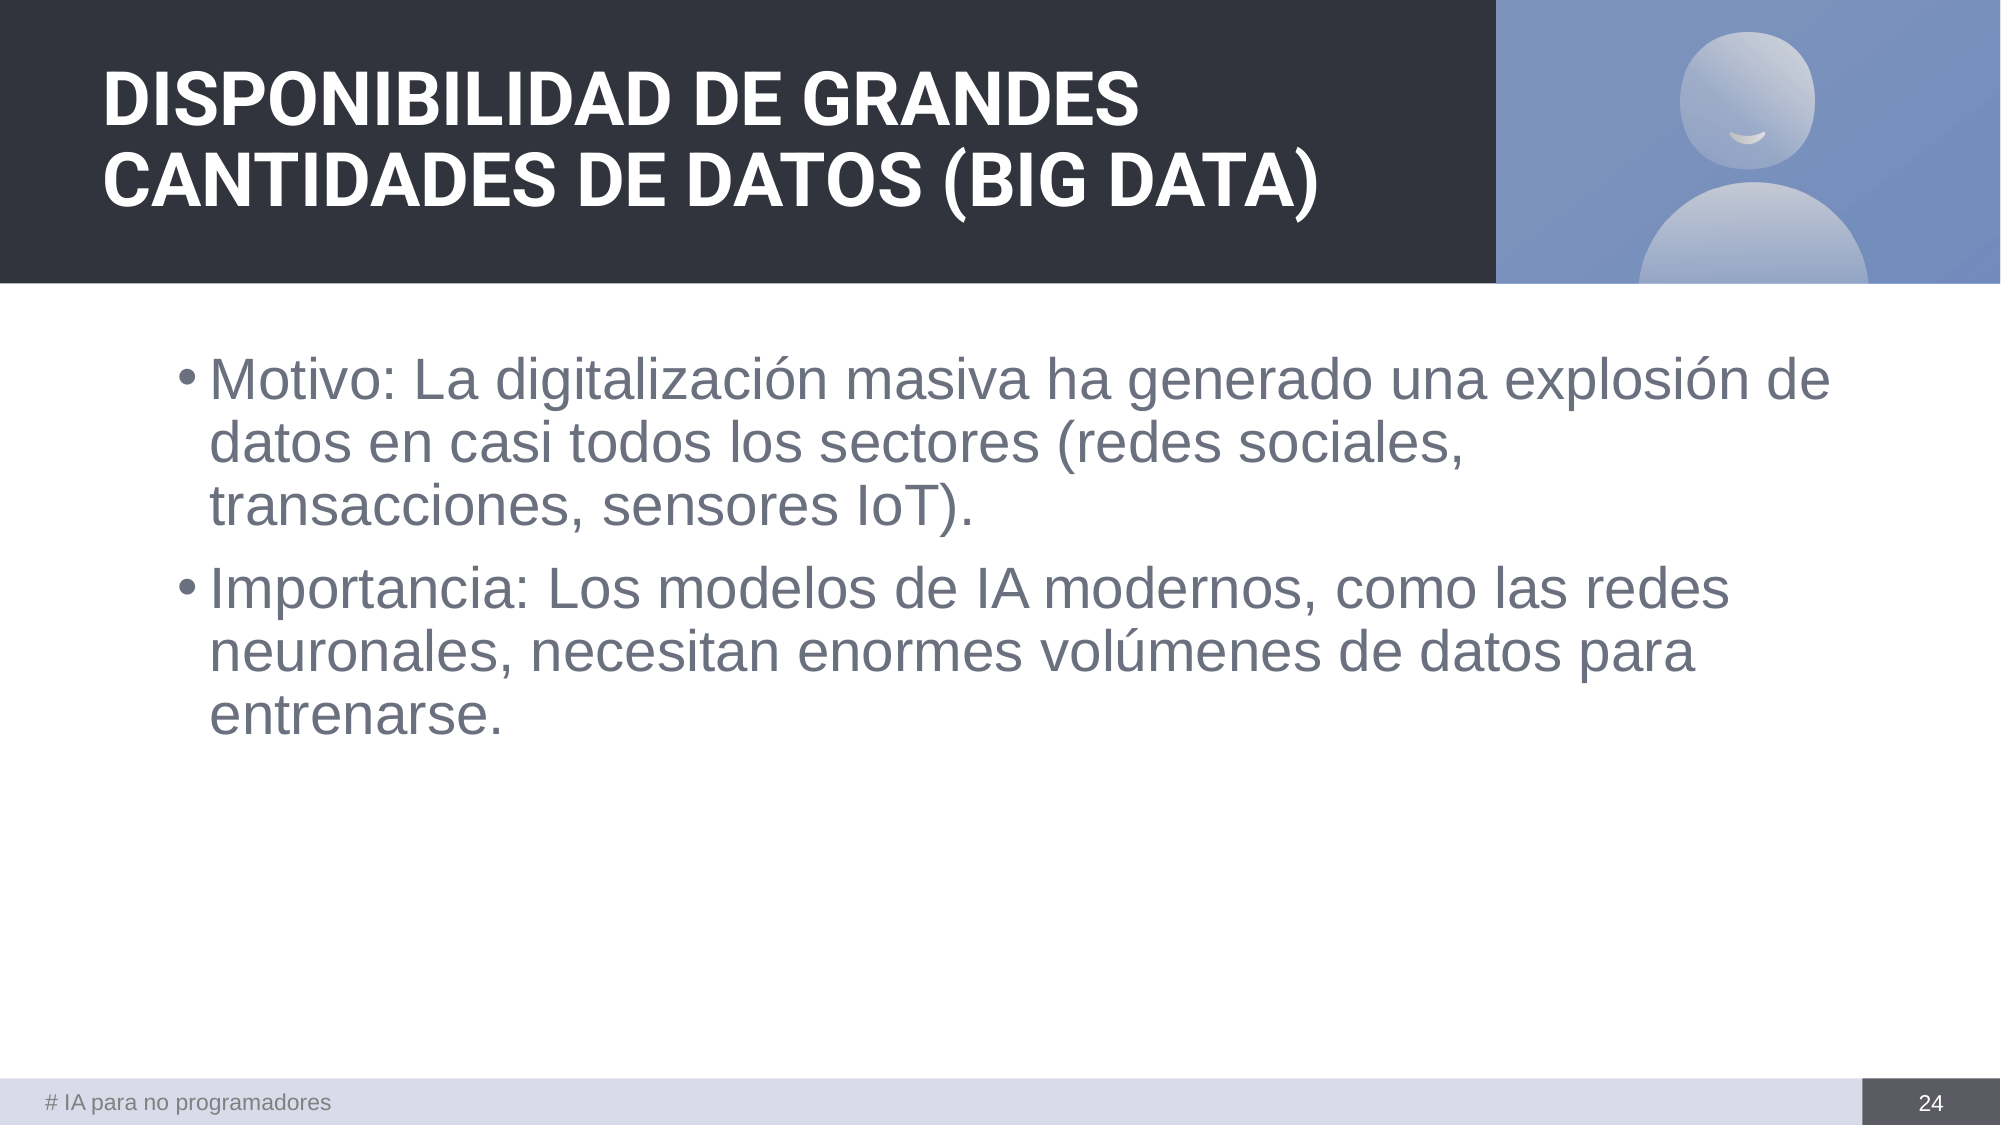

# DISPONIBILIDAD DE GRANDES CANTIDADES DE DATOS (BIG DATA)
Motivo: La digitalización masiva ha generado una explosión de datos en casi todos los sectores (redes sociales, transacciones, sensores IoT).
Importancia: Los modelos de IA modernos, como las redes neuronales, necesitan enormes volúmenes de datos para entrenarse.
# IA para no programadores
24